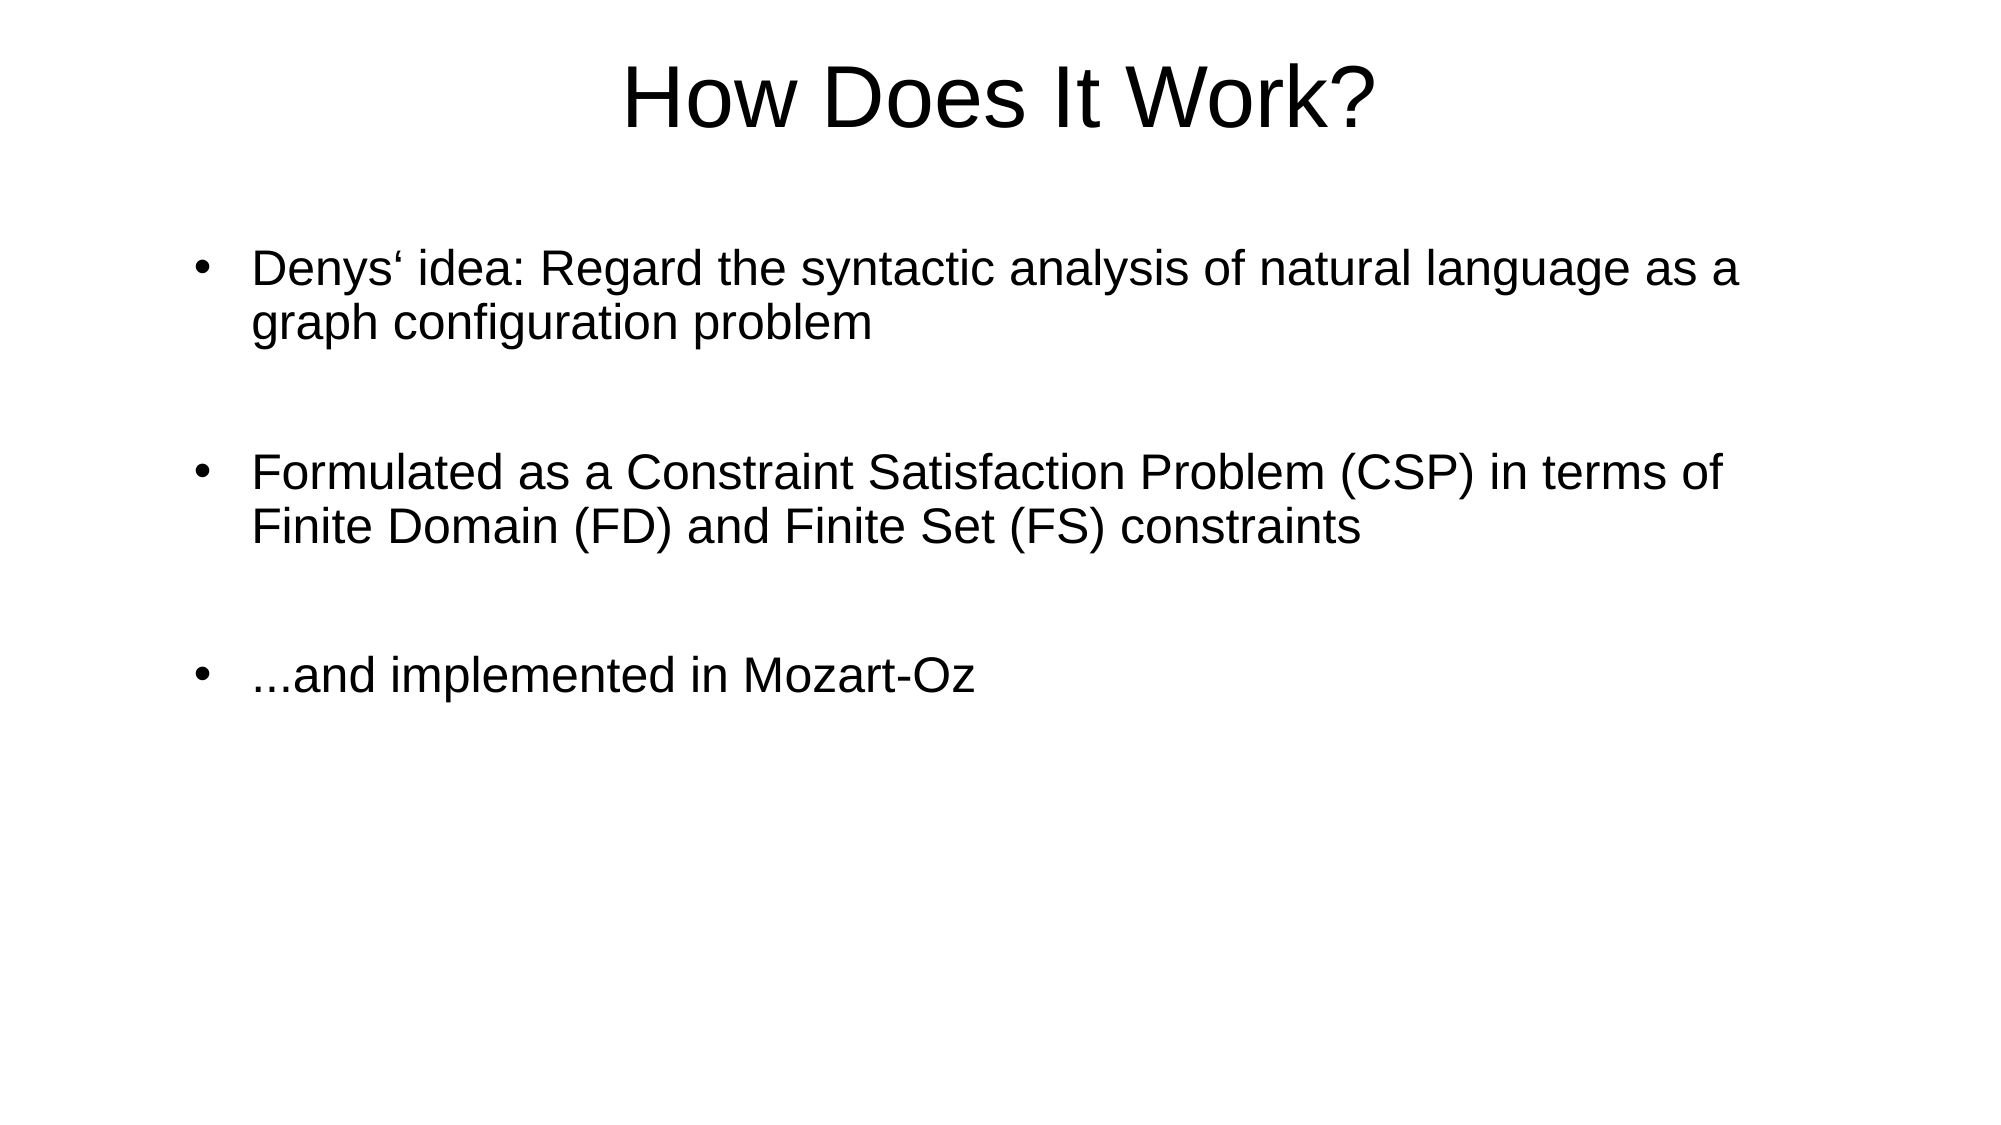

# How Does It Work?
Denys‘ idea: Regard the syntactic analysis of natural language as a graph configuration problem

Formulated as a Constraint Satisfaction Problem (CSP) in terms of Finite Domain (FD) and Finite Set (FS) constraints

...and implemented in Mozart-Oz